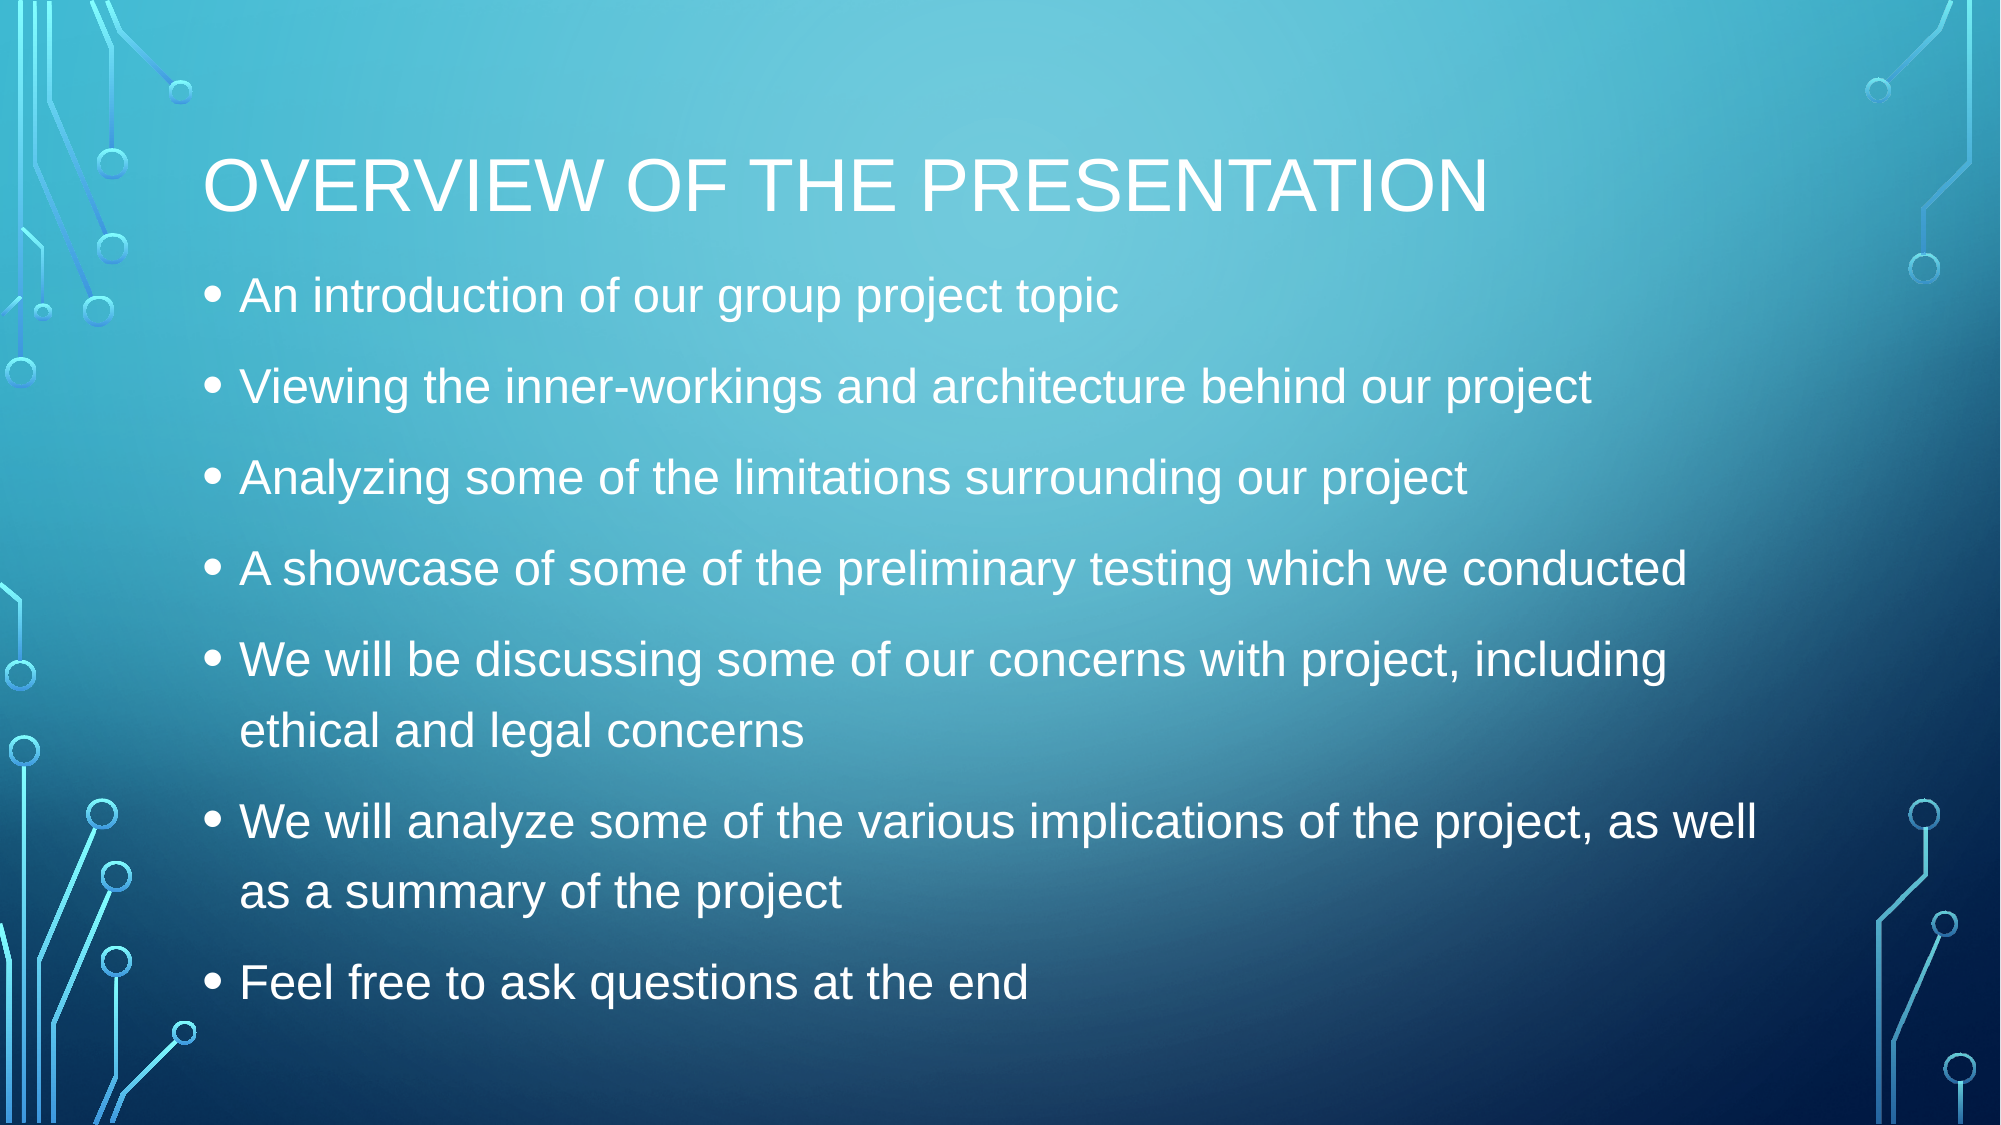

# Overview of the Presentation
An introduction of our group project topic
Viewing the inner-workings and architecture behind our project
Analyzing some of the limitations surrounding our project
A showcase of some of the preliminary testing which we conducted
We will be discussing some of our concerns with project, including ethical and legal concerns
We will analyze some of the various implications of the project, as well as a summary of the project
Feel free to ask questions at the end